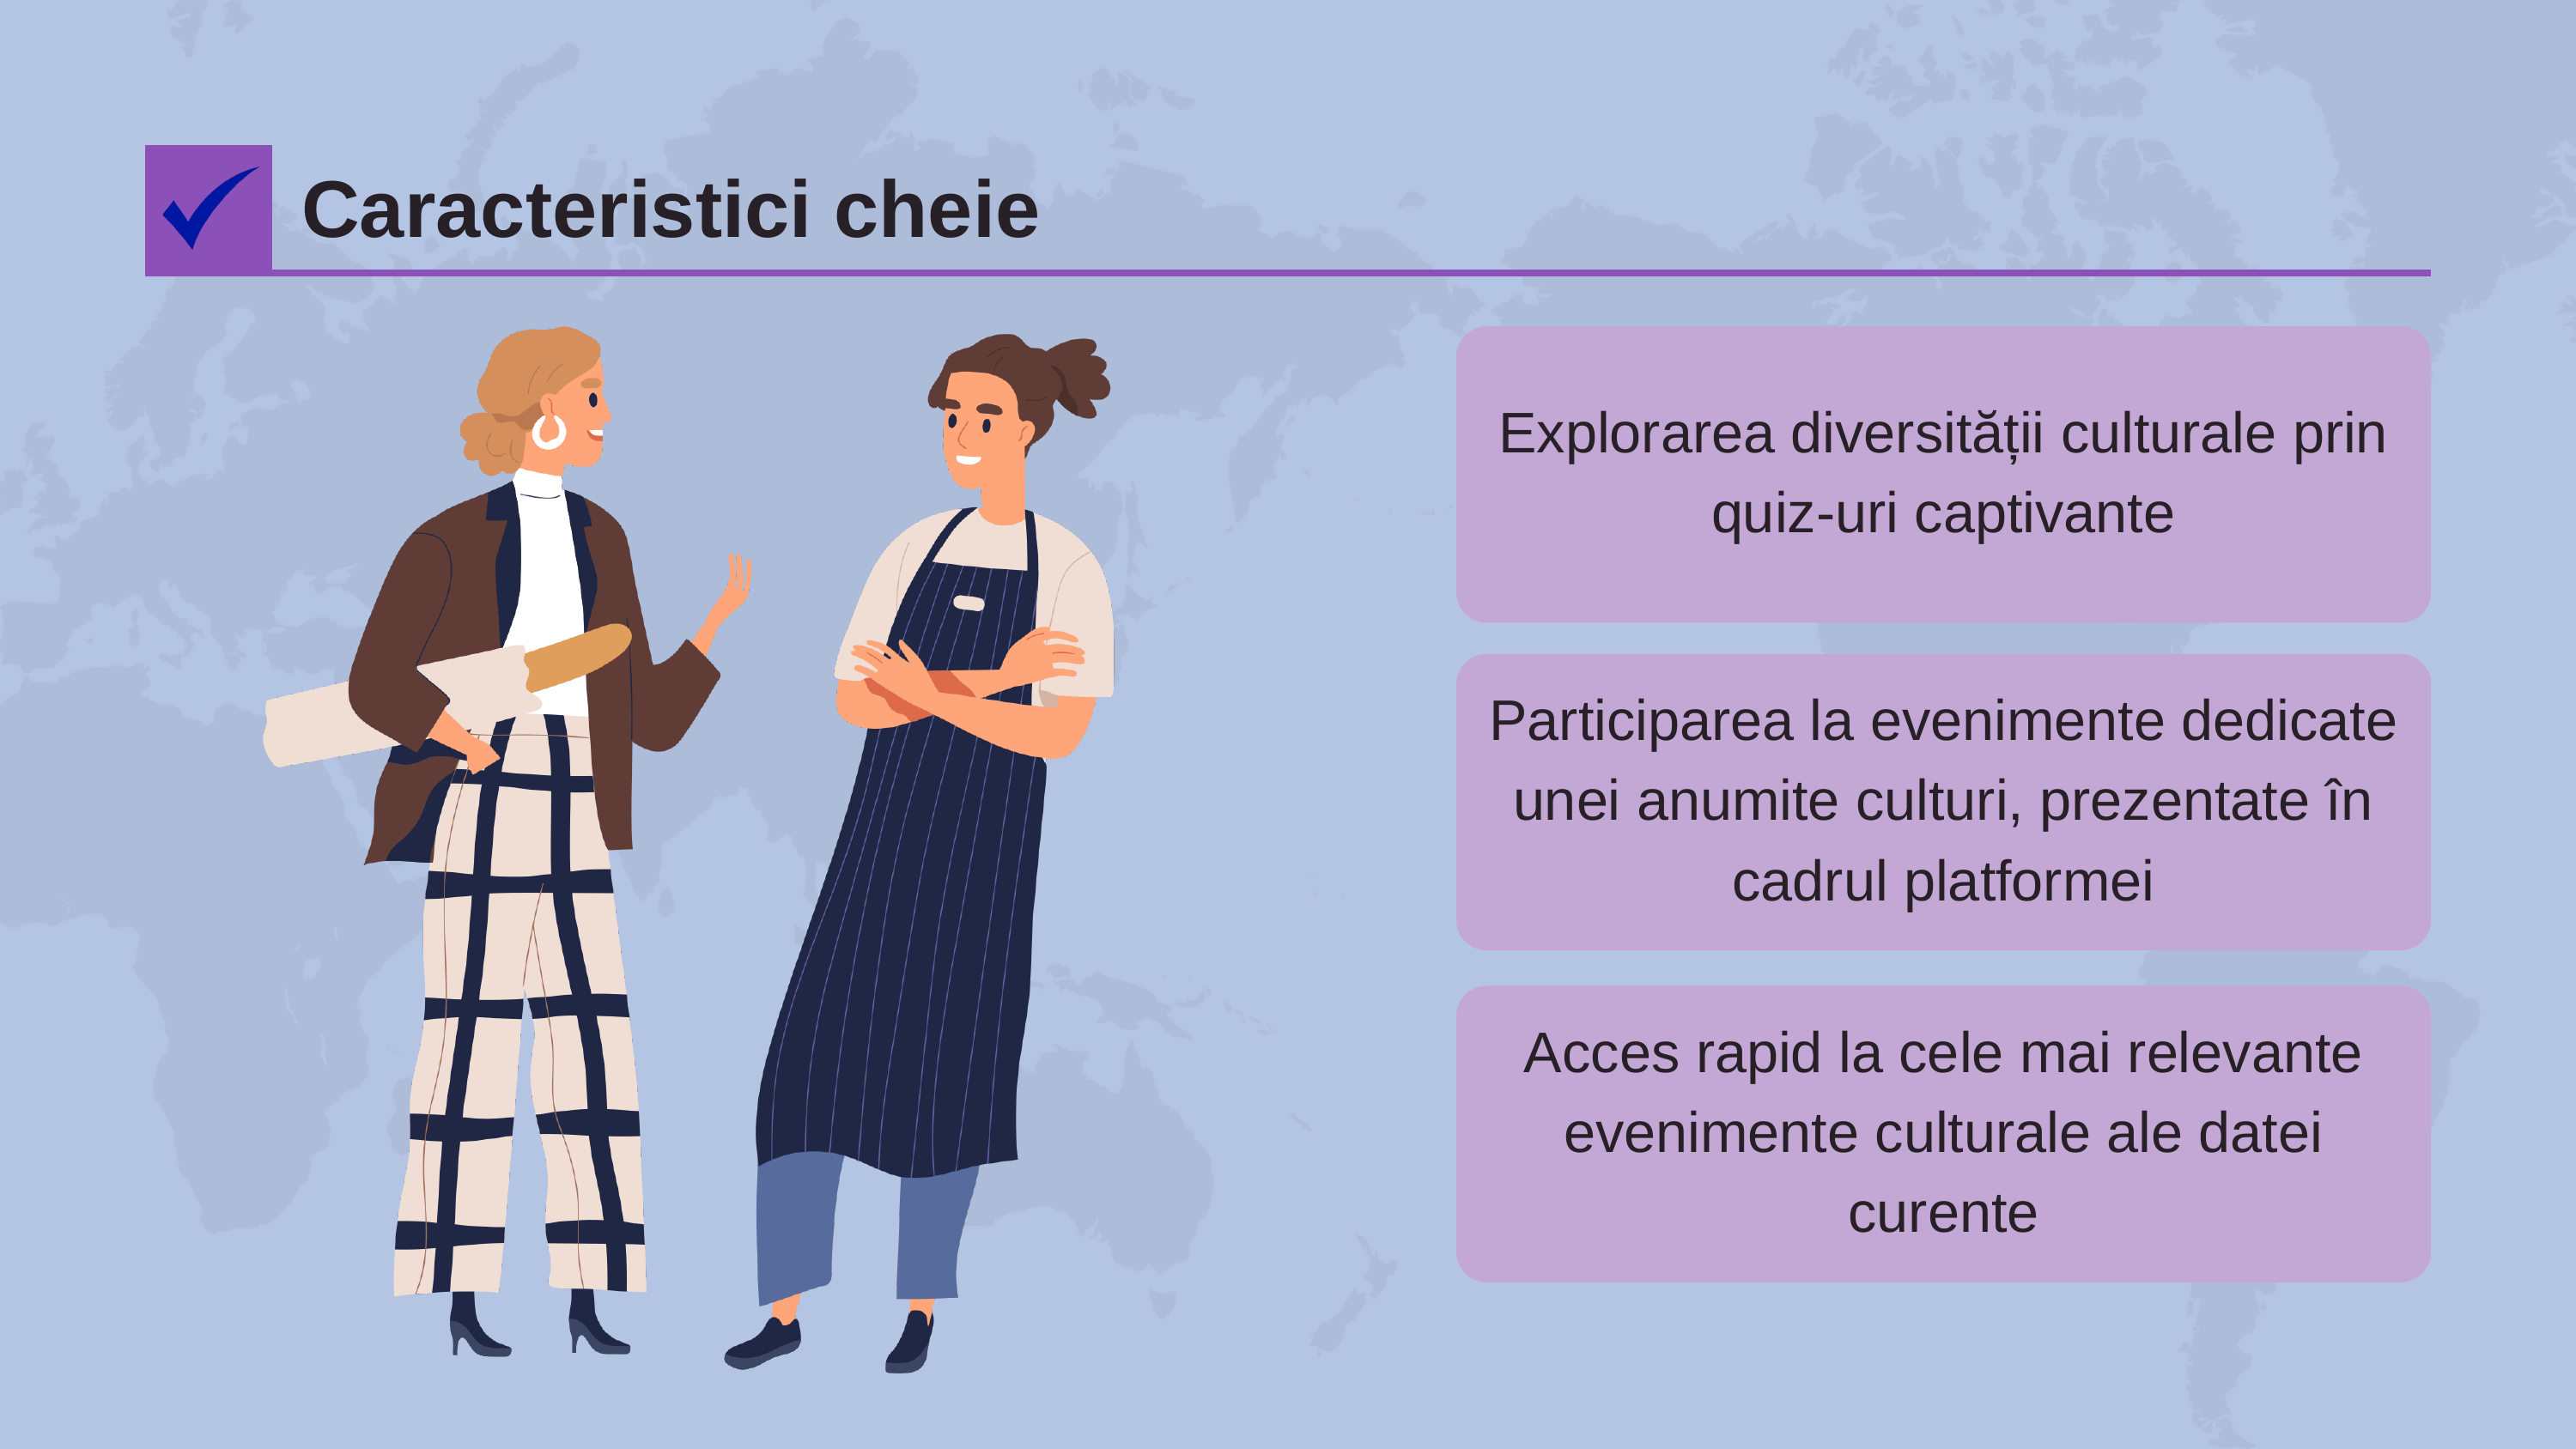

Caracteristici cheie

Explorarea diversității culturale prin quiz-uri captivante

Participarea la evenimente dedicate unei anumite culturi, prezentate în cadrul platformei

Acces rapid la cele mai relevante evenimente culturale ale datei curente